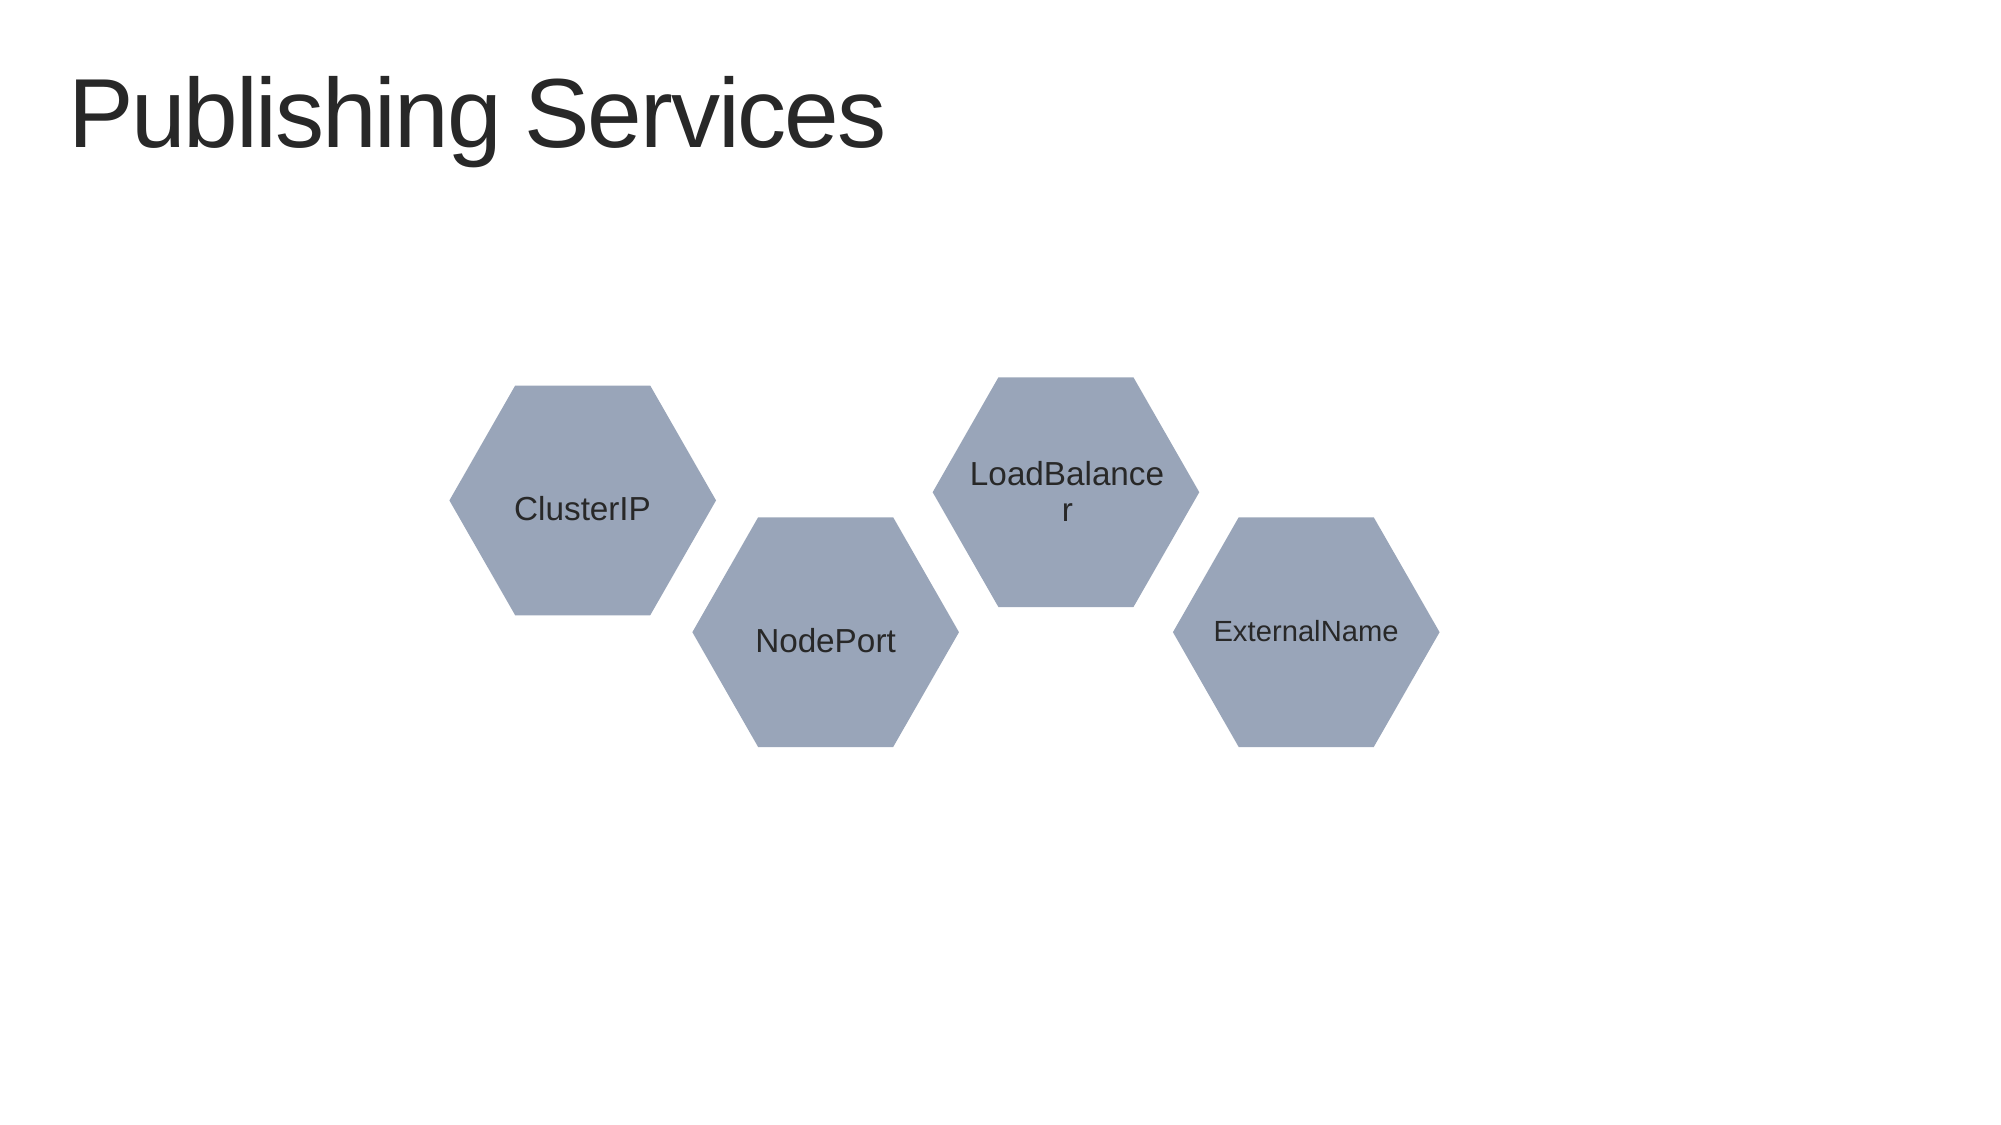

# Publishing Services

LoadBalancer

ClusterIP

NodePort

ExternalName